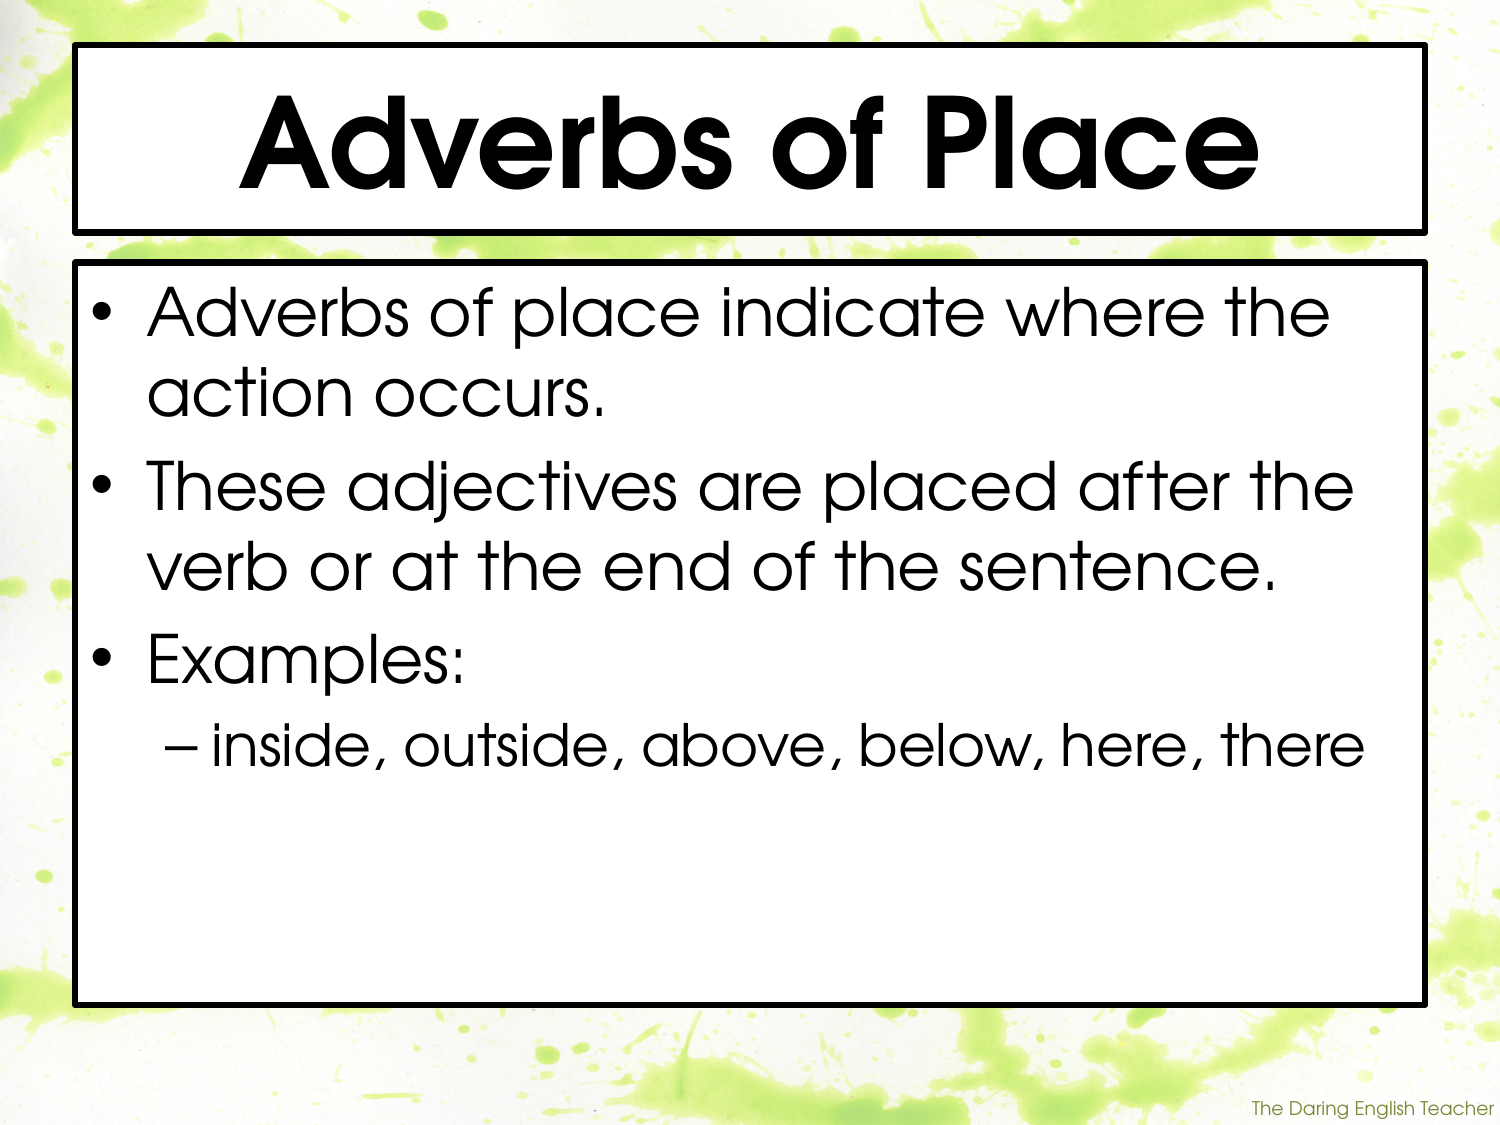

# Adverbs of Place
Adverbs of place indicate where the action occurs.
These adjectives are placed after the verb or at the end of the sentence.
Examples:
inside, outside, above, below, here, there